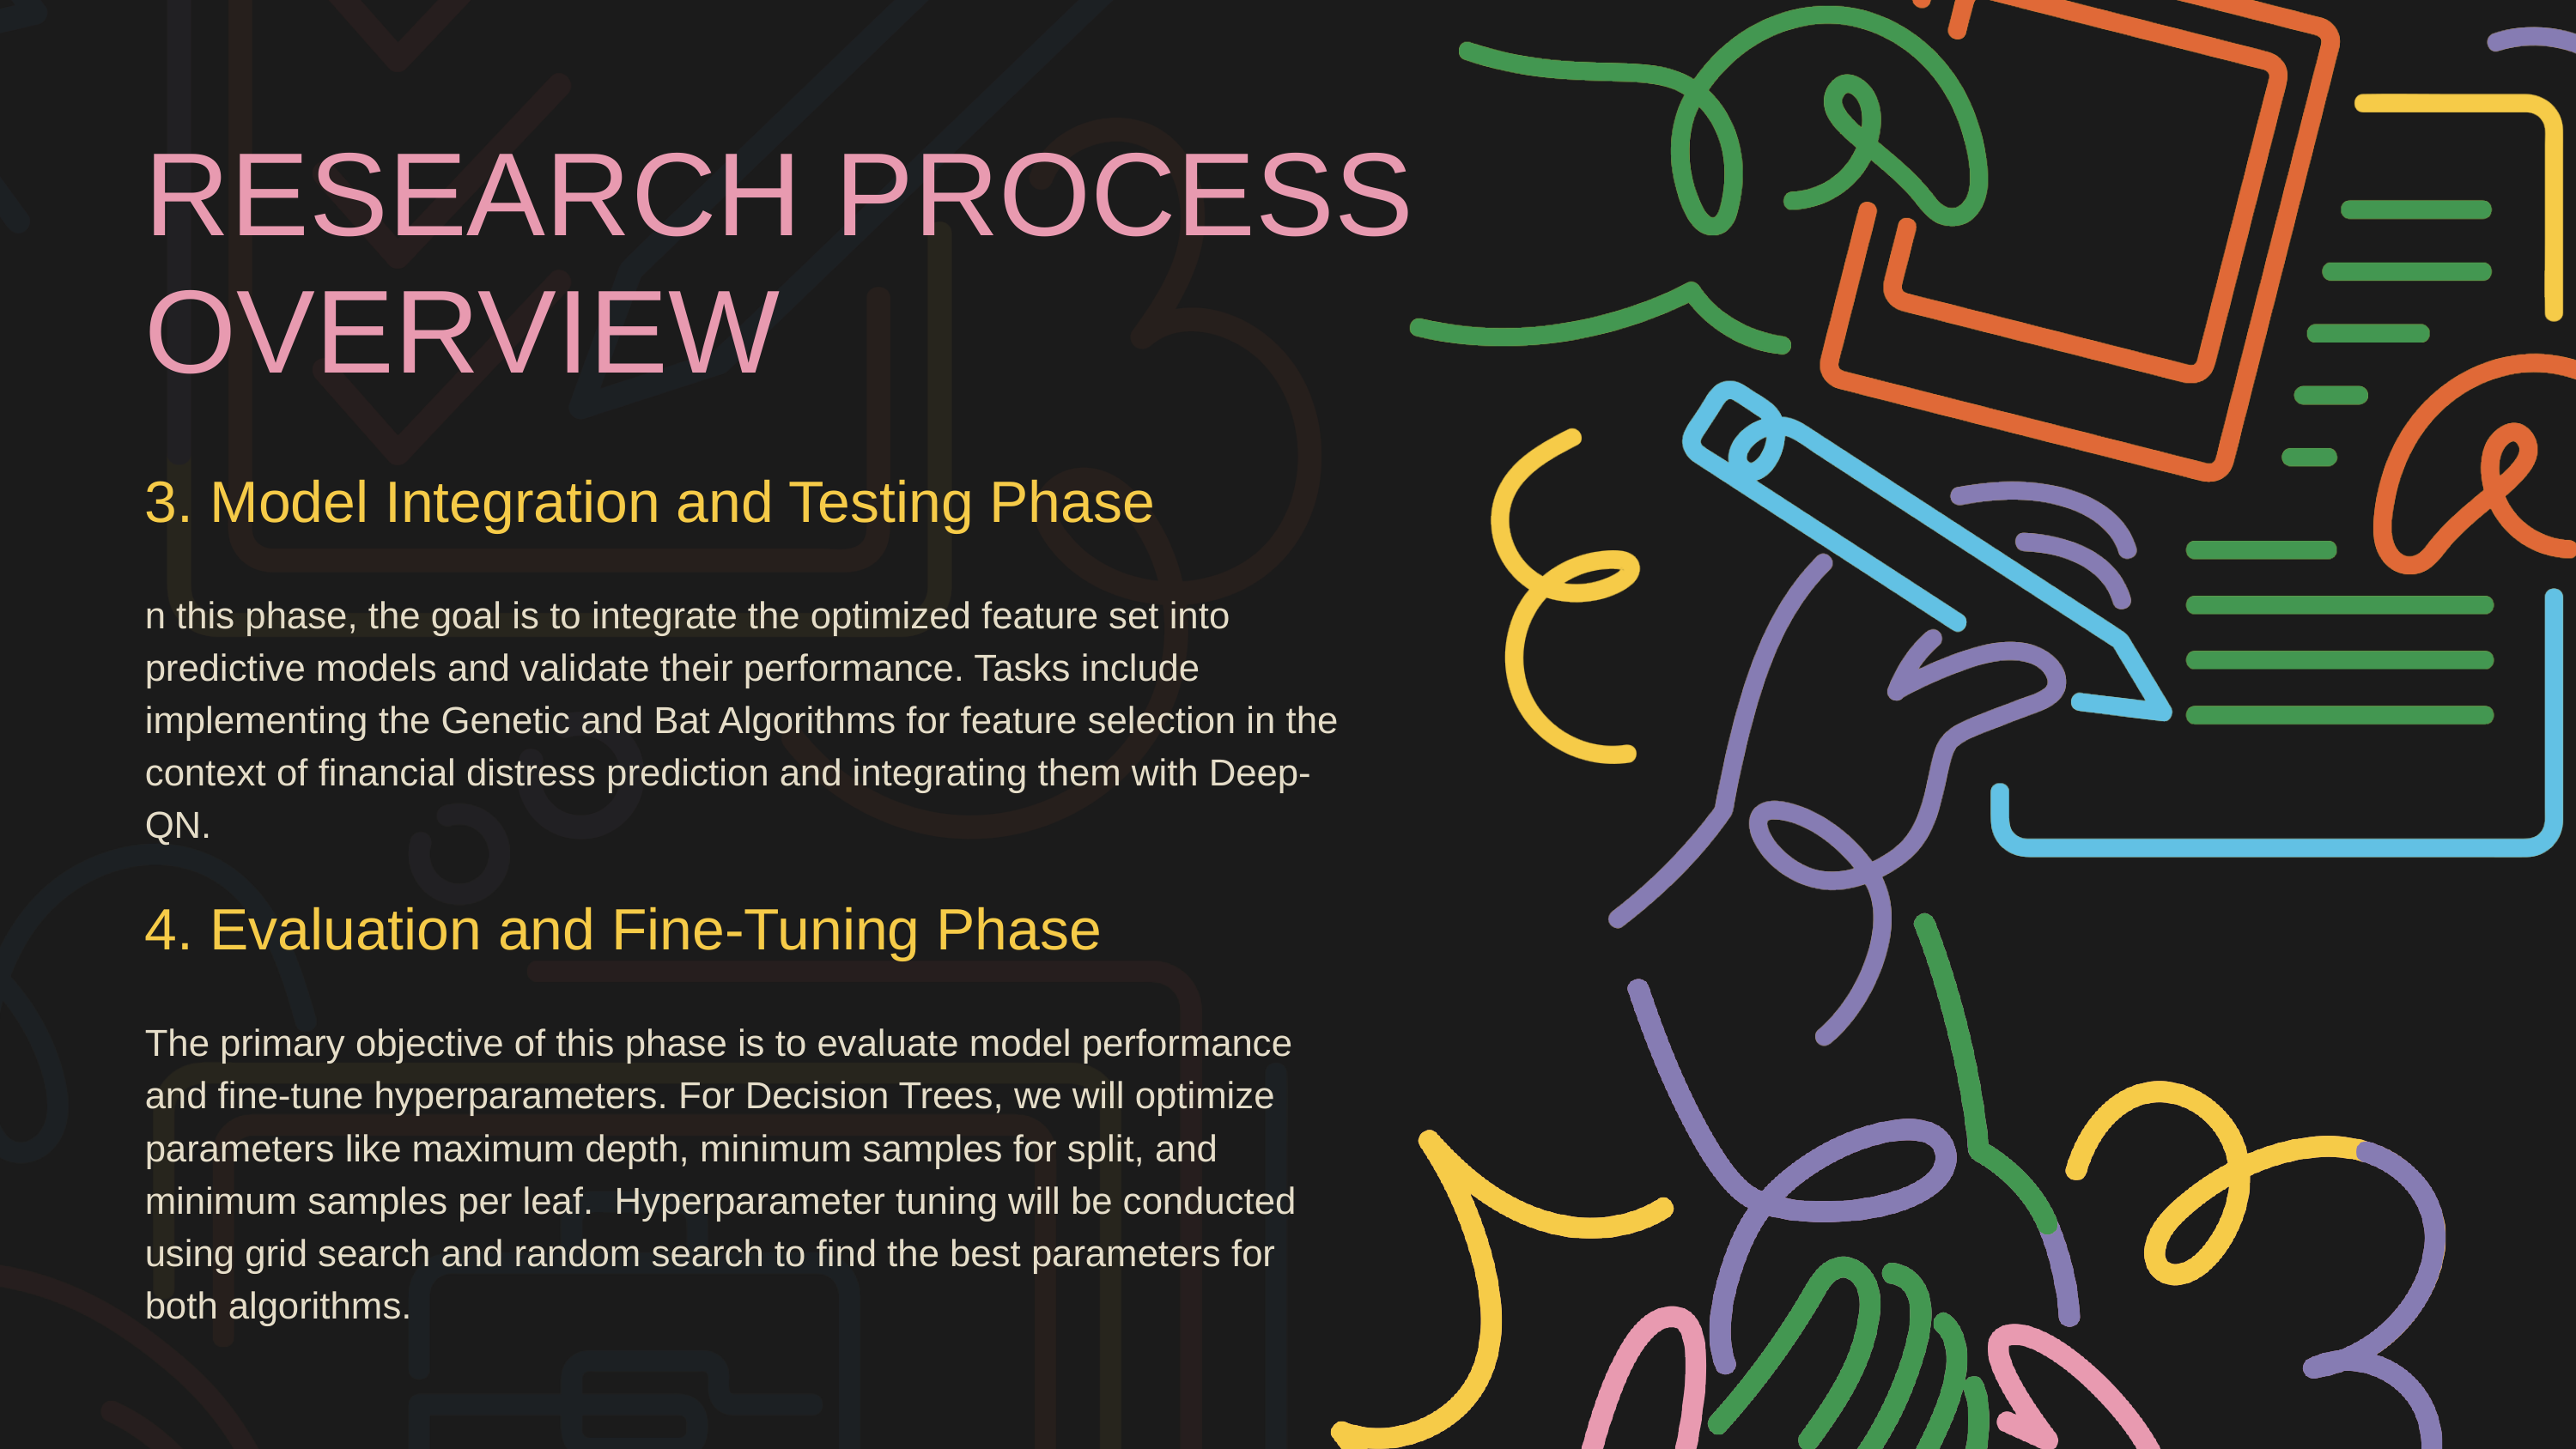

RESEARCH PROCESS OVERVIEW
3. Model Integration and Testing Phase
n this phase, the goal is to integrate the optimized feature set into predictive models and validate their performance. Tasks include implementing the Genetic and Bat Algorithms for feature selection in the context of financial distress prediction and integrating them with Deep-QN.

4. Evaluation and Fine-Tuning Phase

The primary objective of this phase is to evaluate model performance and fine-tune hyperparameters. For Decision Trees, we will optimize parameters like maximum depth, minimum samples for split, and minimum samples per leaf.  Hyperparameter tuning will be conducted using grid search and random search to find the best parameters for both algorithms.